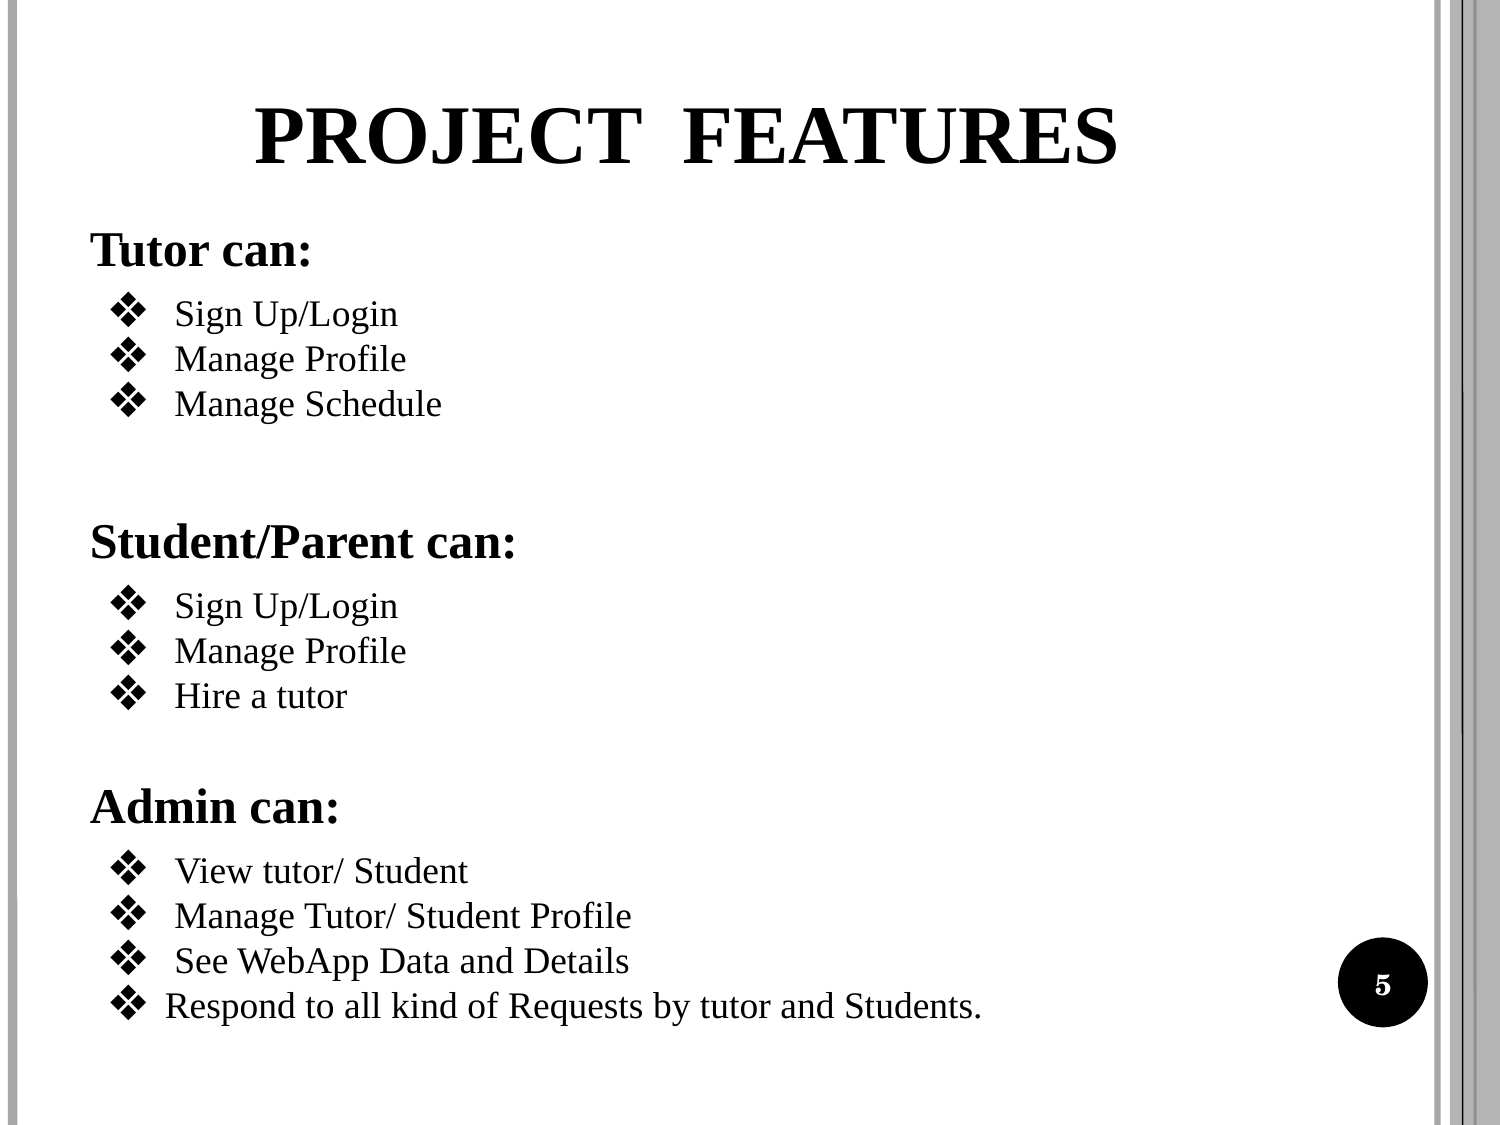

PROJECT  FEATURES
Tutor can:
 Sign Up/Login
 Manage Profile
 Manage Schedule

Student/Parent can:
 Sign Up/Login
 Manage Profile
 Hire a tutor

Admin can:
 View tutor/ Student
 Manage Tutor/ Student Profile
 See WebApp Data and Details
Respond to all kind of Requests by tutor and Students.
5